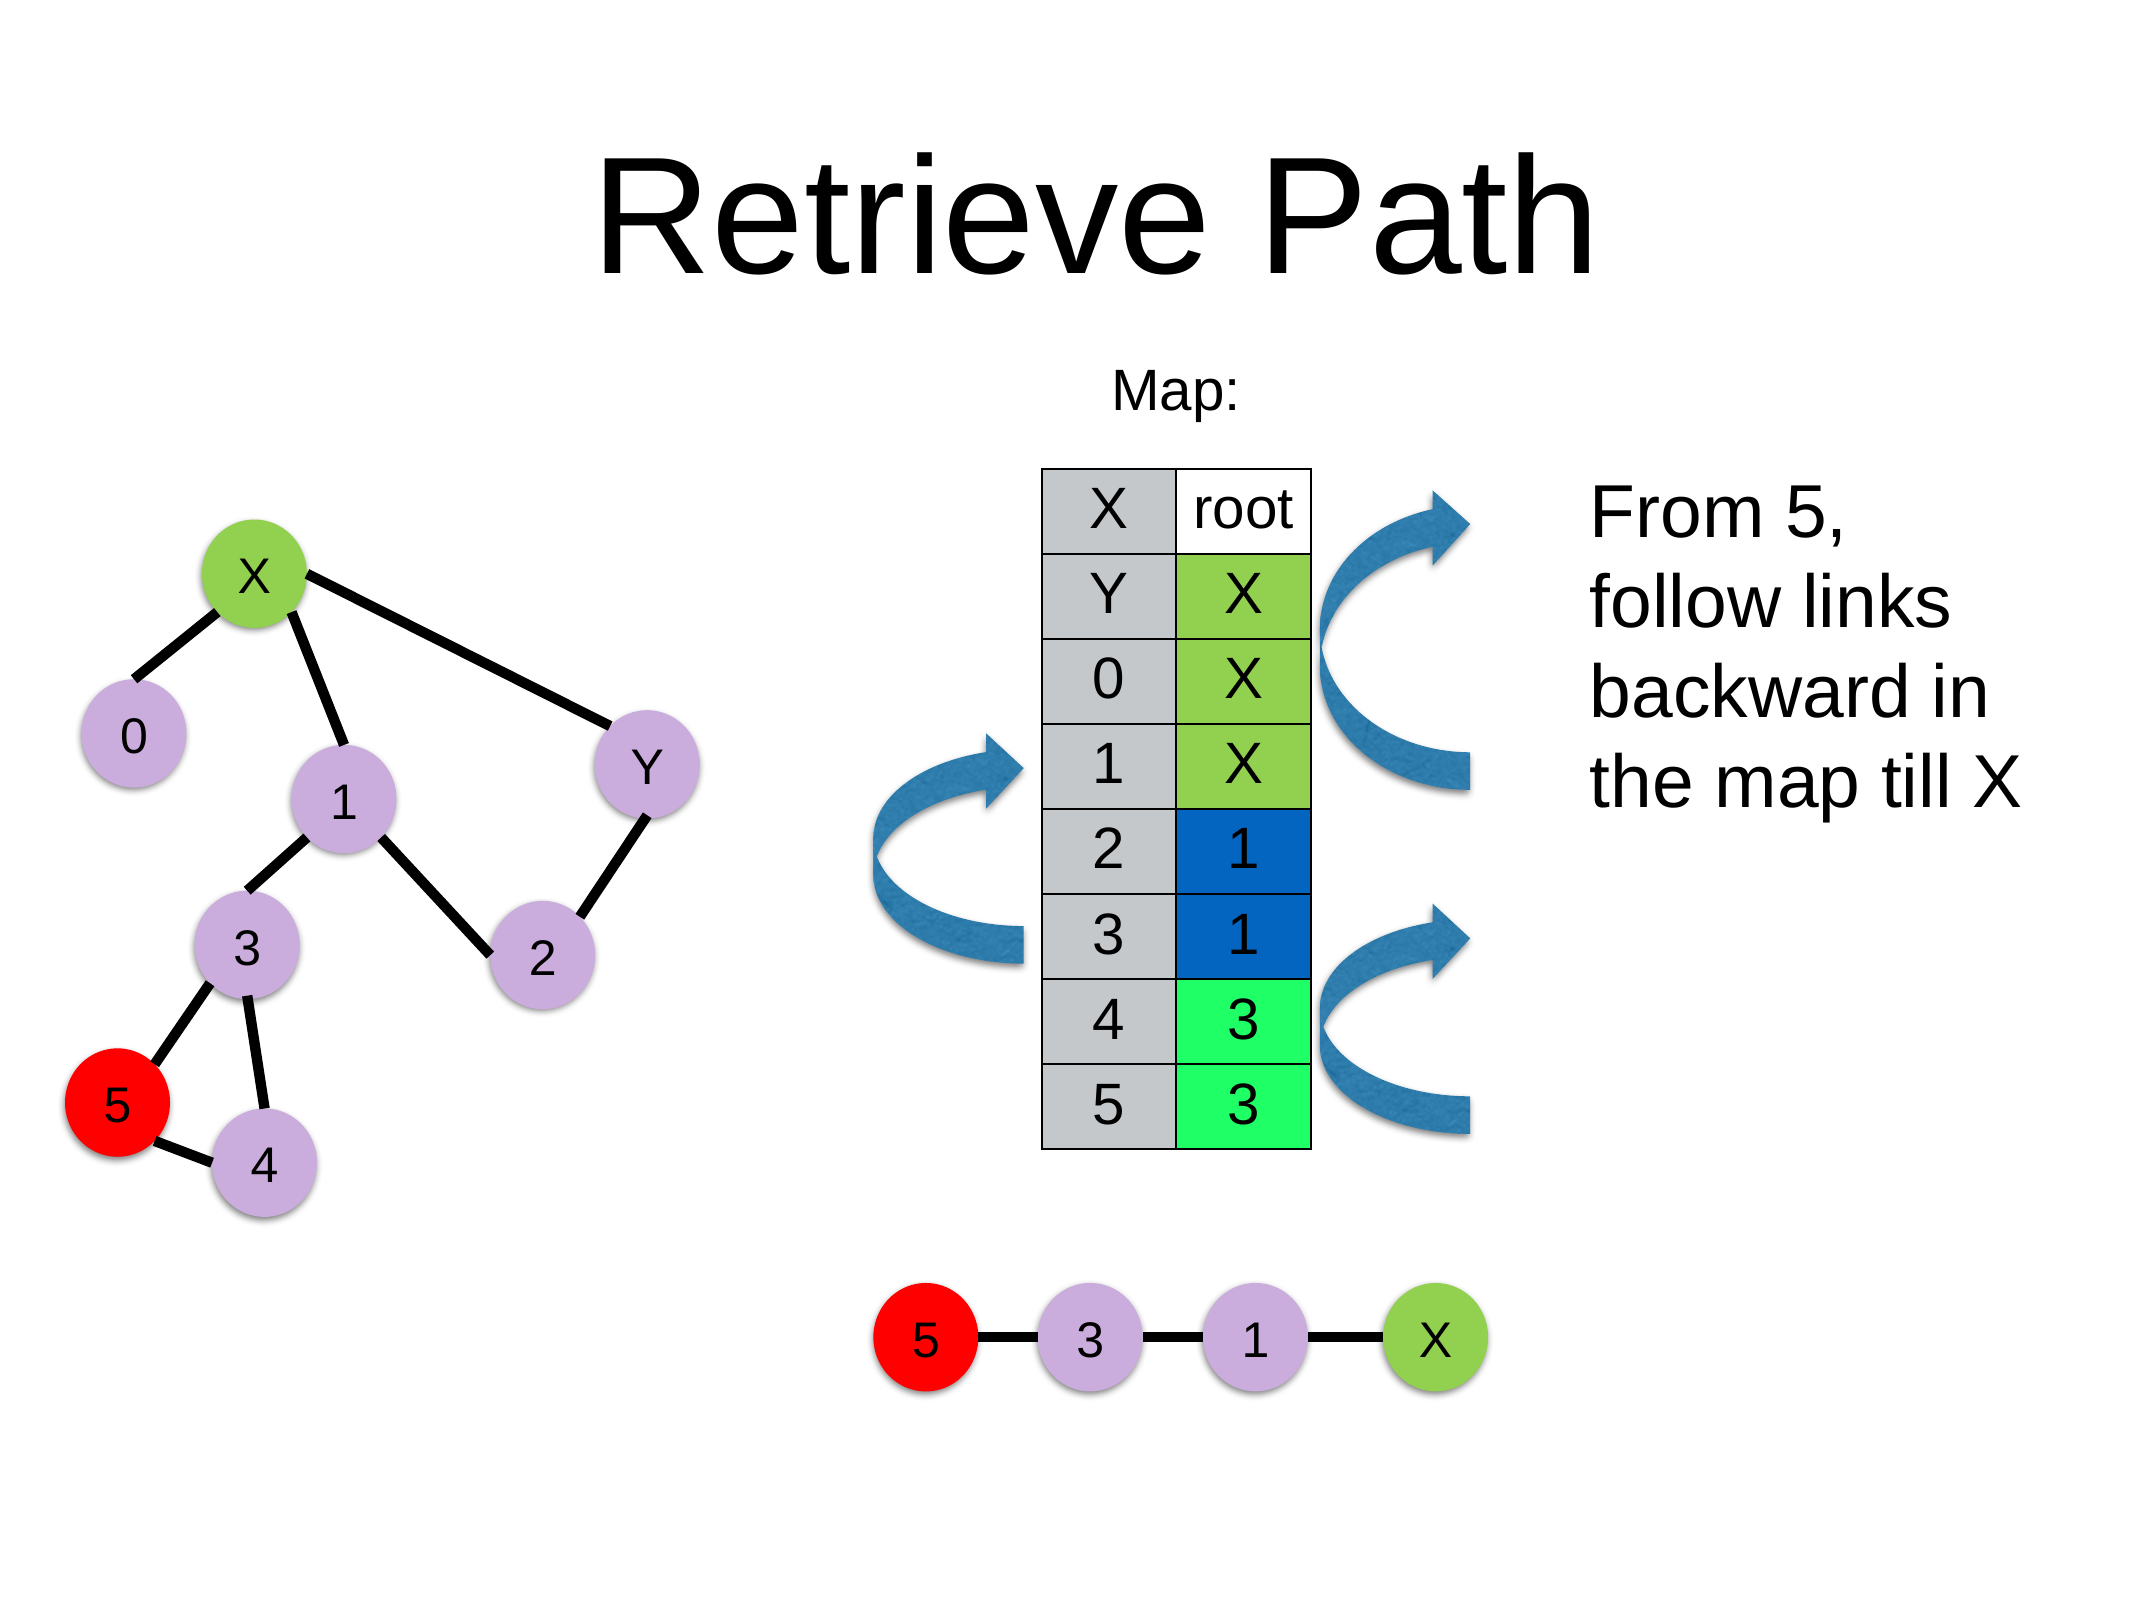

# Retrieve Path
Map:
From 5, follow links backward in the map till X

| X | root |
| --- | --- |
| Y | X |
| 0 | X |
| 1 | X |
| 2 | 1 |
| 3 | 1 |
| 4 | 3 |
| 5 | 3 |

X
0
Y

1
3
2

5
4
5
3
1
X